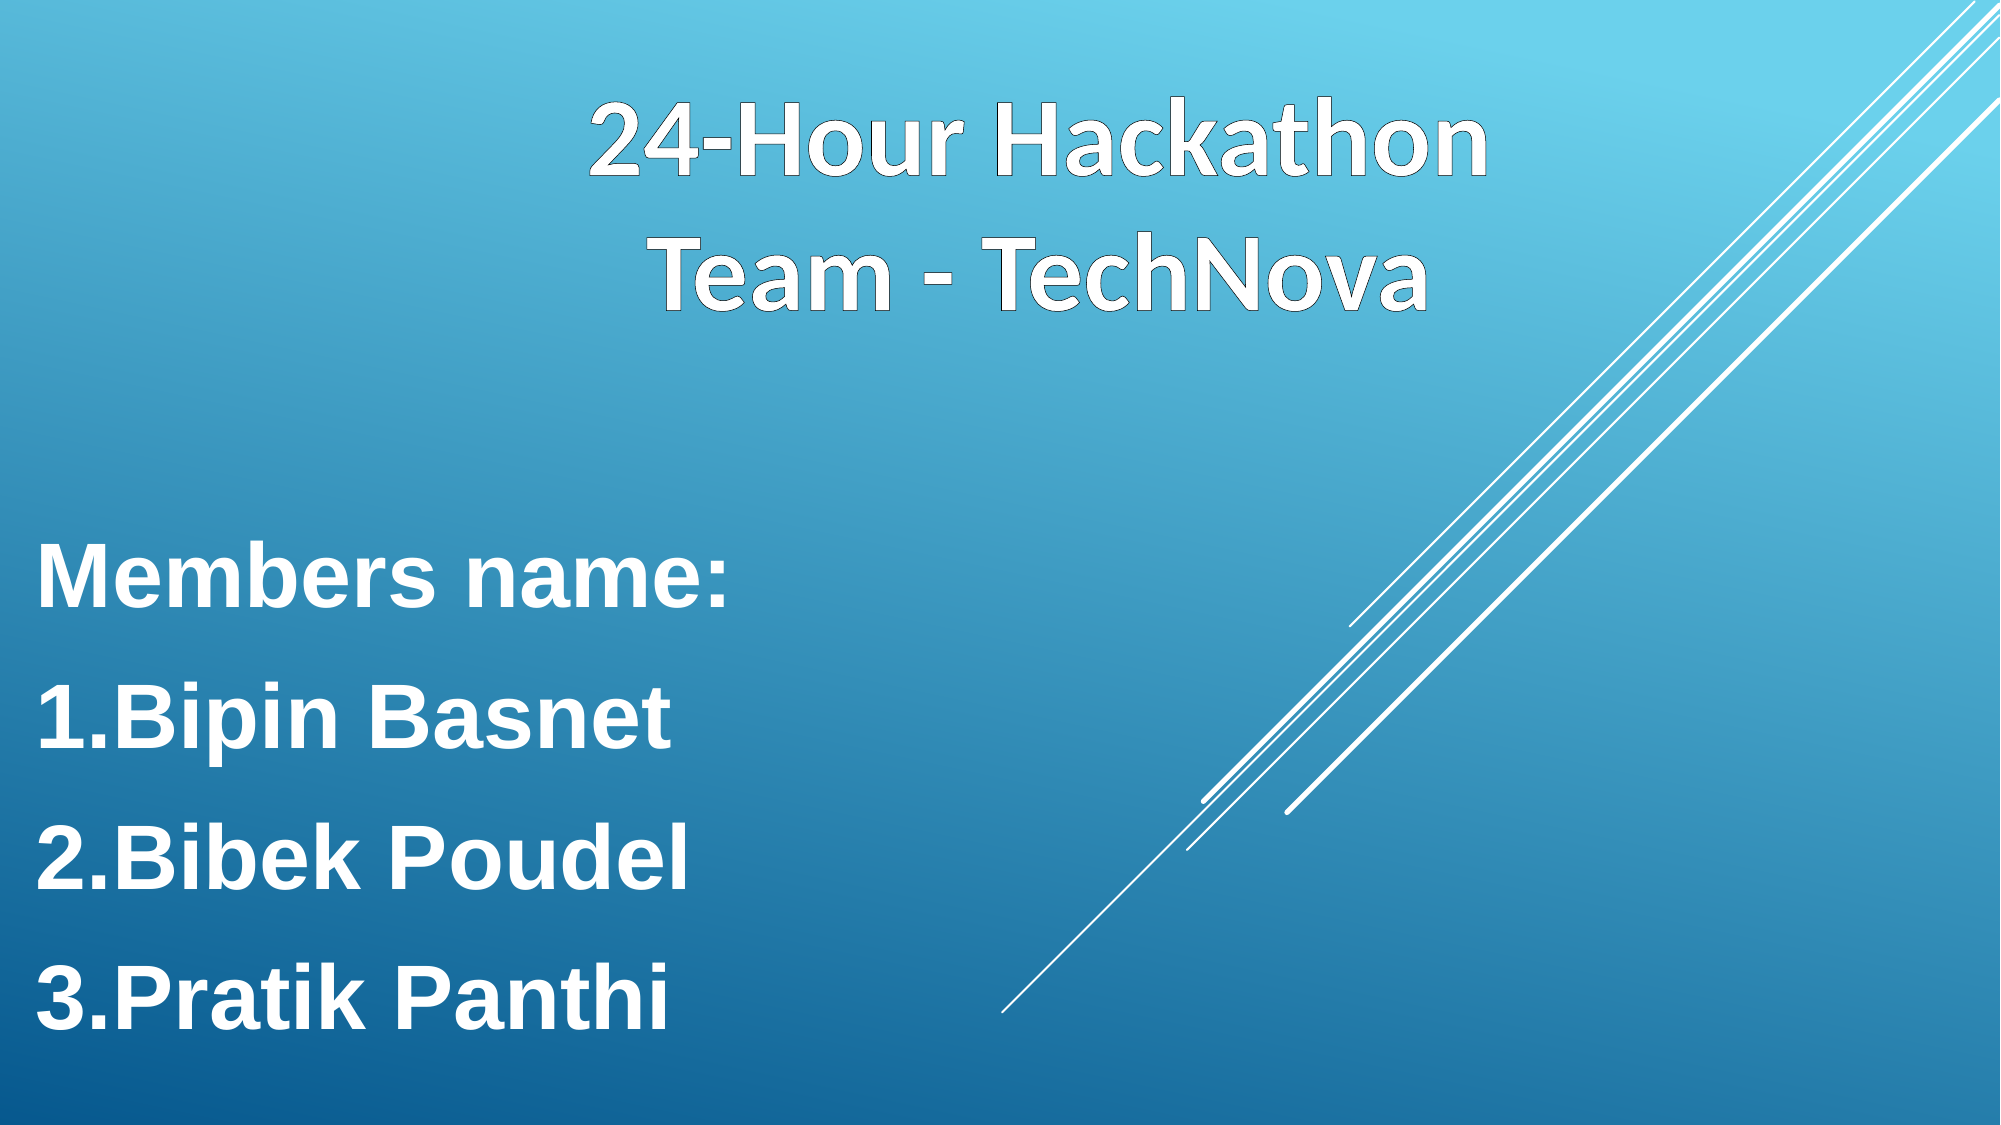

24-Hour Hackathon
Team - TechNova
Members name:
1.Bipin Basnet
2.Bibek Poudel
3.Pratik Panthi